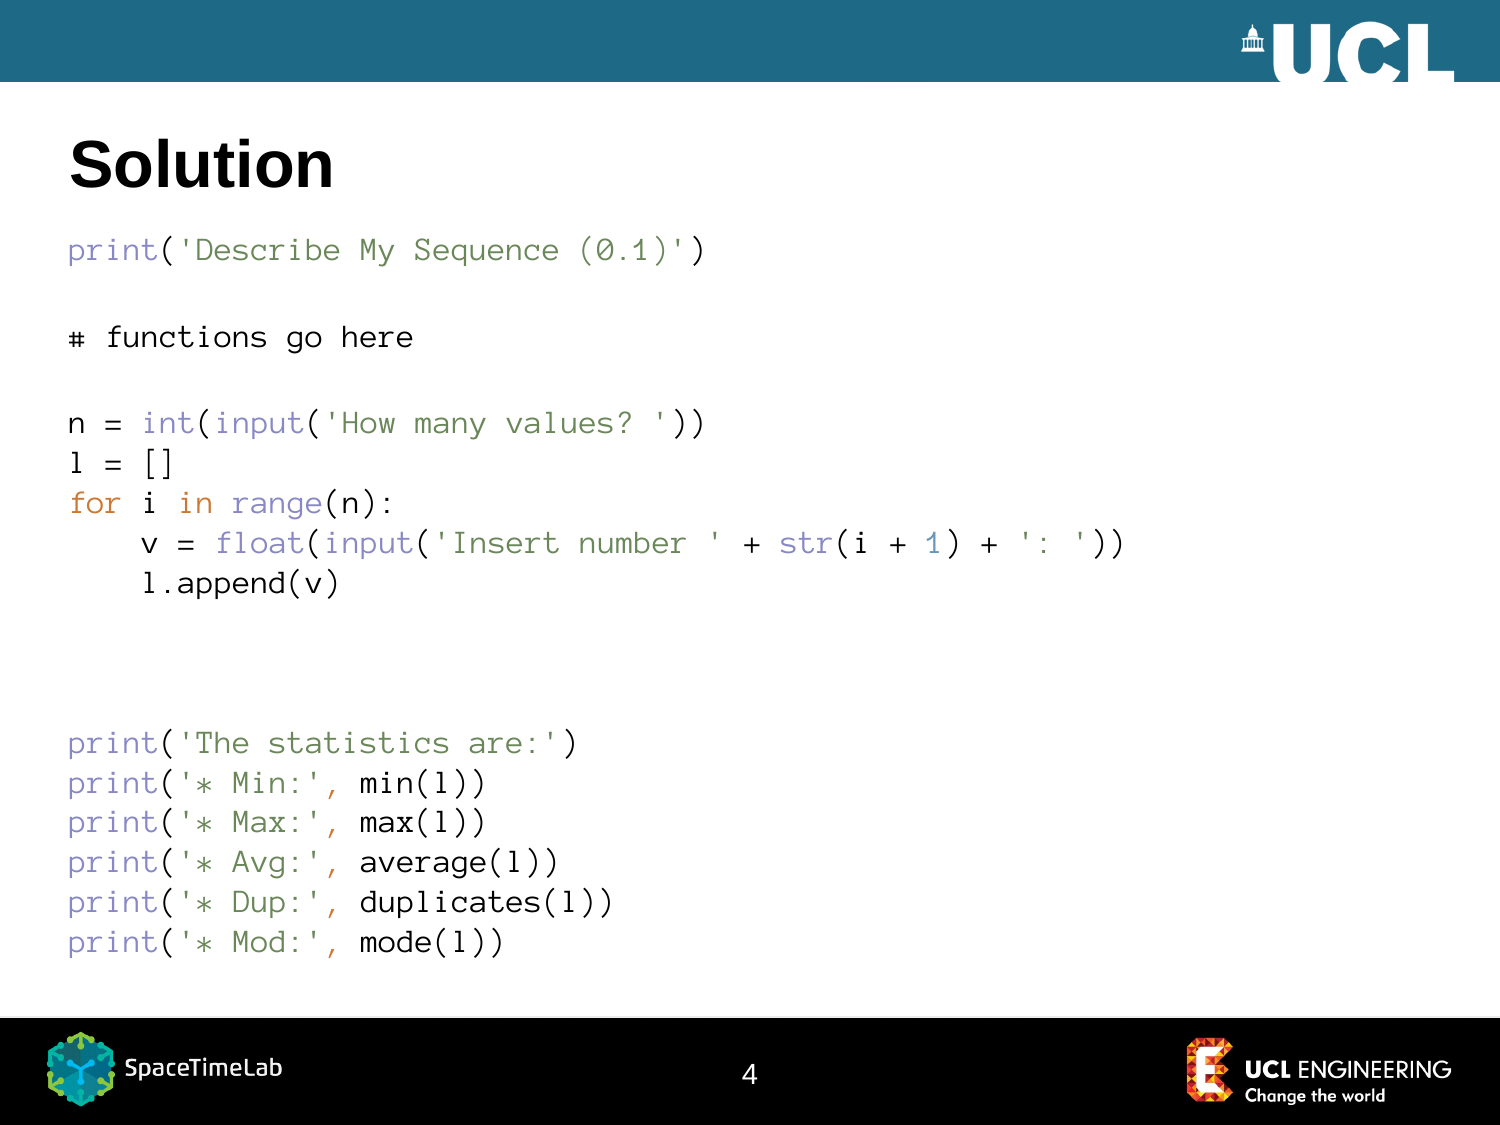

# Solution
print('Describe My Sequence (0.1)')
# functions go here
n = int(input('How many values? '))
l = []
for i in range(n):
    v = float(input('Insert number ' + str(i + 1) + ': '))
    l.append(v)
print('The statistics are:')
print('* Min:', min(l))
print('* Max:', max(l))
print('* Avg:', average(l))
print('* Dup:', duplicates(l))
print('* Mod:', mode(l))
5